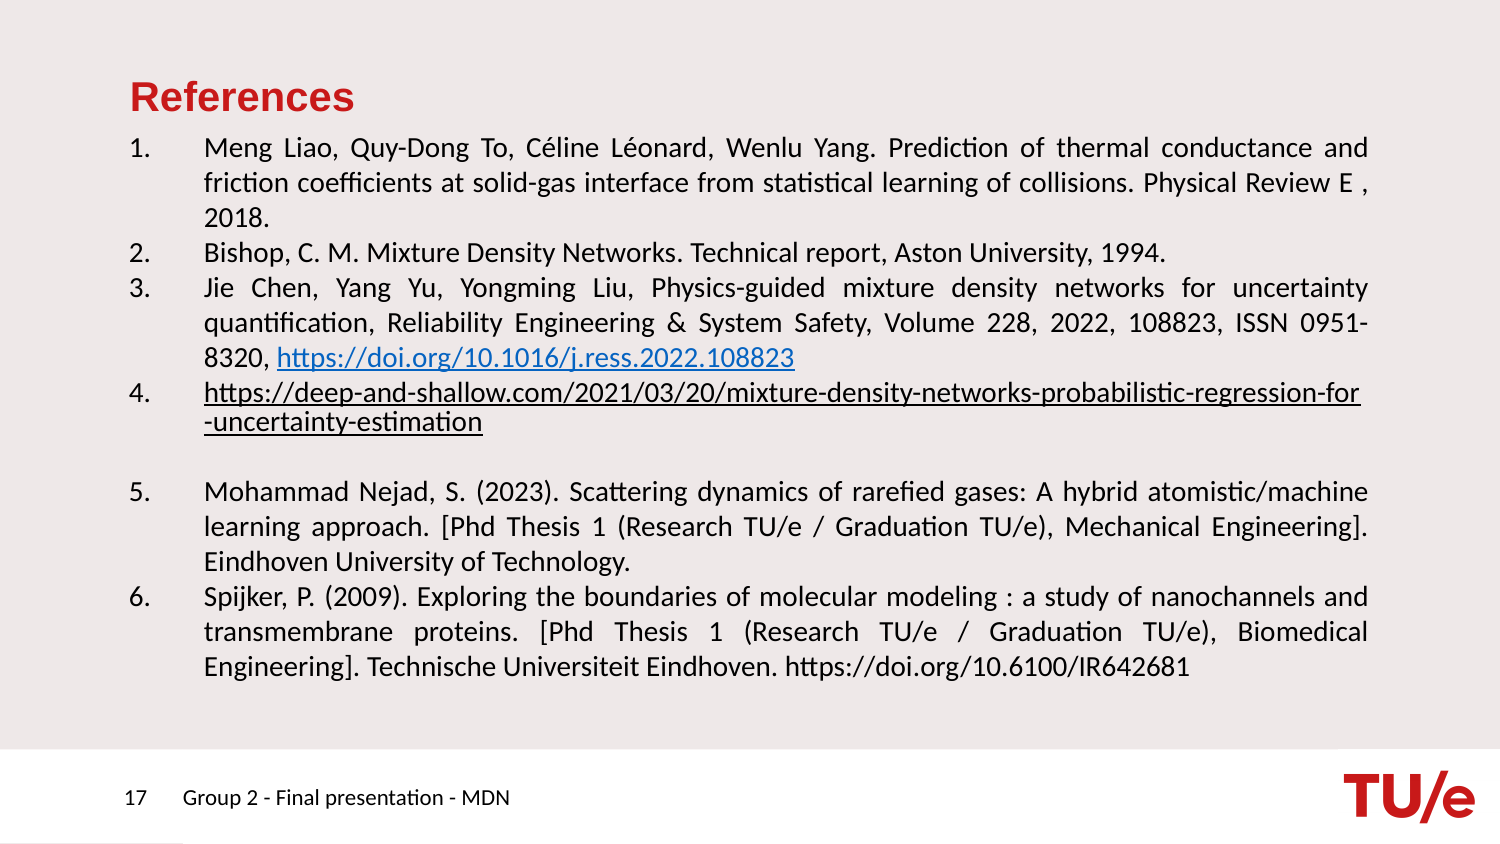

# References
Meng Liao, Quy-Dong To, Céline Léonard, Wenlu Yang. Prediction of thermal conductance and friction coefficients at solid-gas interface from statistical learning of collisions. Physical Review E , 2018.
Bishop, C. M. Mixture Density Networks. Technical report, Aston University, 1994.
Jie Chen, Yang Yu, Yongming Liu, Physics-guided mixture density networks for uncertainty quantification, Reliability Engineering & System Safety, Volume 228, 2022, 108823, ISSN 0951-8320, https://doi.org/10.1016/j.ress.2022.108823
https://deep-and-shallow.com/2021/03/20/mixture-density-networks-probabilistic-regression-for-uncertainty-estimation
Mohammad Nejad, S. (2023). Scattering dynamics of rarefied gases: A hybrid atomistic/machine learning approach. [Phd Thesis 1 (Research TU/e / Graduation TU/e), Mechanical Engineering]. Eindhoven University of Technology.
Spijker, P. (2009). Exploring the boundaries of molecular modeling : a study of nanochannels and transmembrane proteins. [Phd Thesis 1 (Research TU/e / Graduation TU/e), Biomedical Engineering]. Technische Universiteit Eindhoven. https://doi.org/10.6100/IR642681
17
Group 2 - Final presentation - MDN